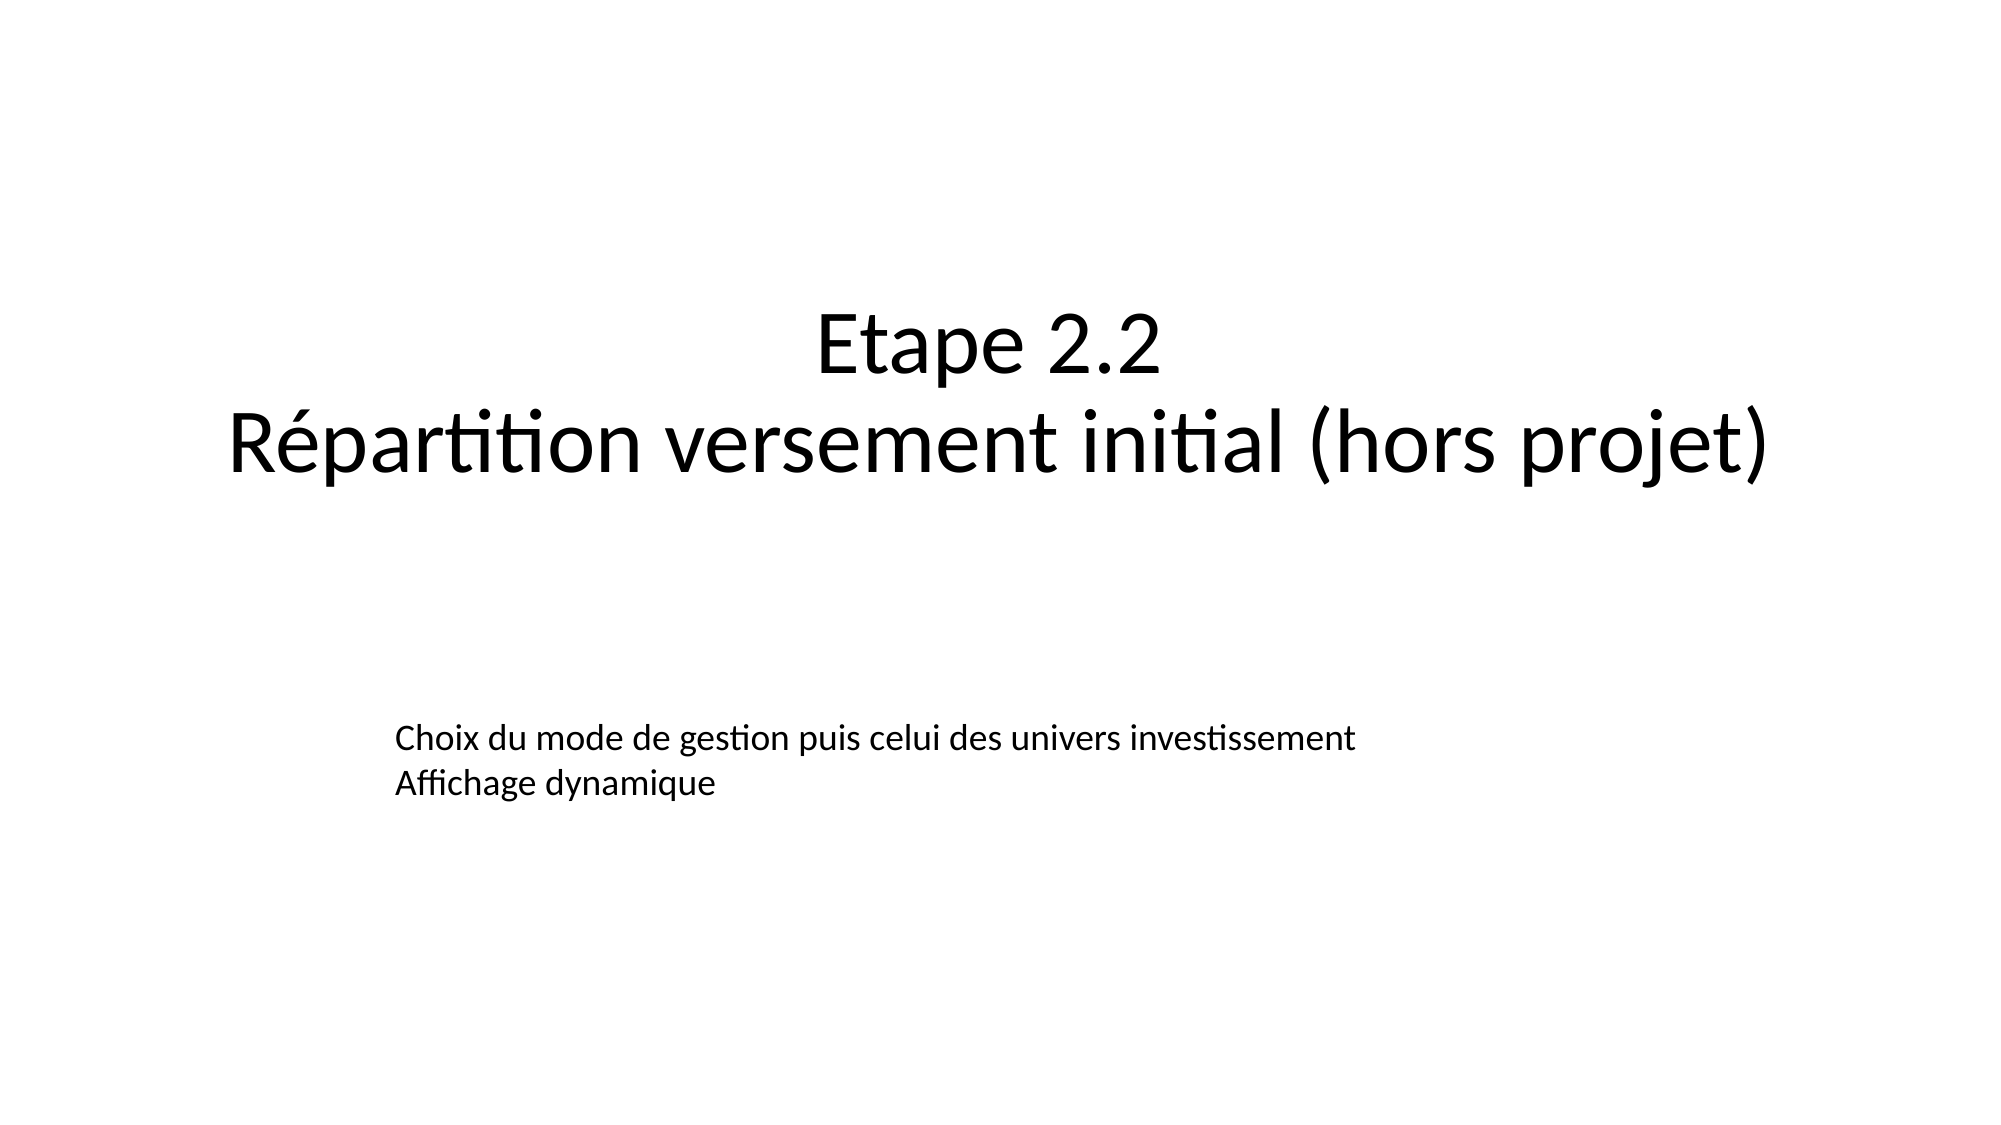

# Etape 2.2 Répartition versement initial (hors projet)
Choix du mode de gestion puis celui des univers investissement
Affichage dynamique